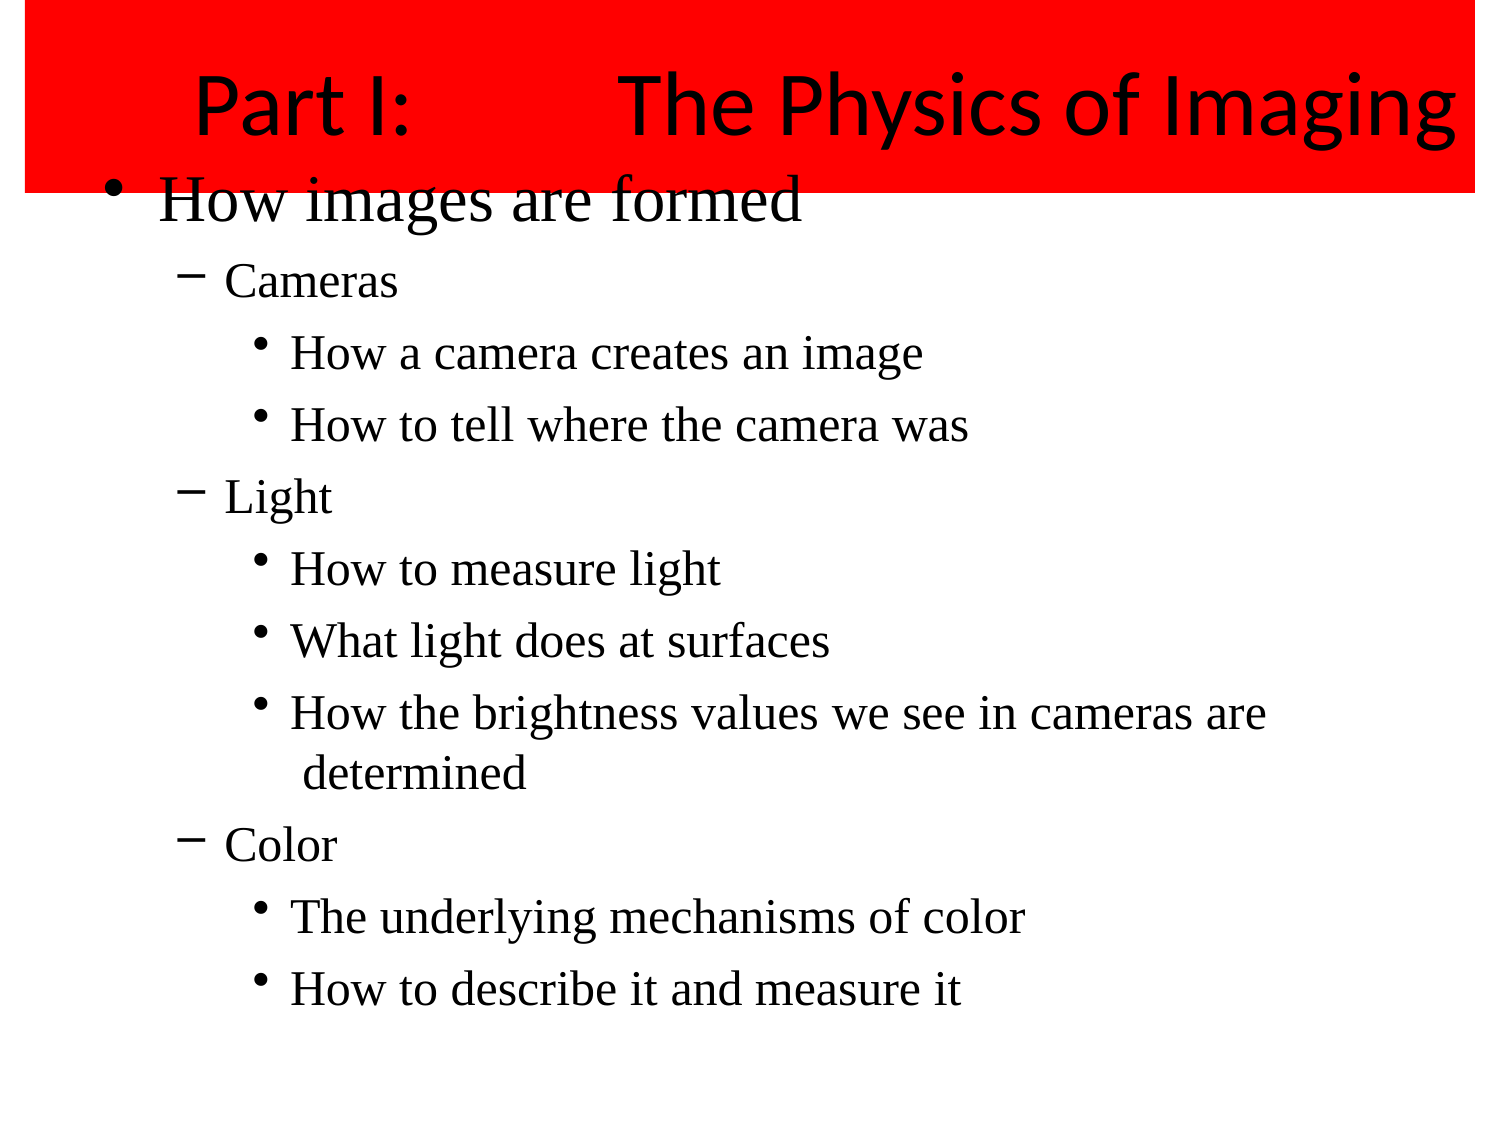

# Part I:	The Physics of Imaging
How images are formed
Cameras
How a camera creates an image
How to tell where the camera was
Light
How to measure light
What light does at surfaces
How the brightness values we see in cameras are  determined
Color
The underlying mechanisms of color
How to describe it and measure it